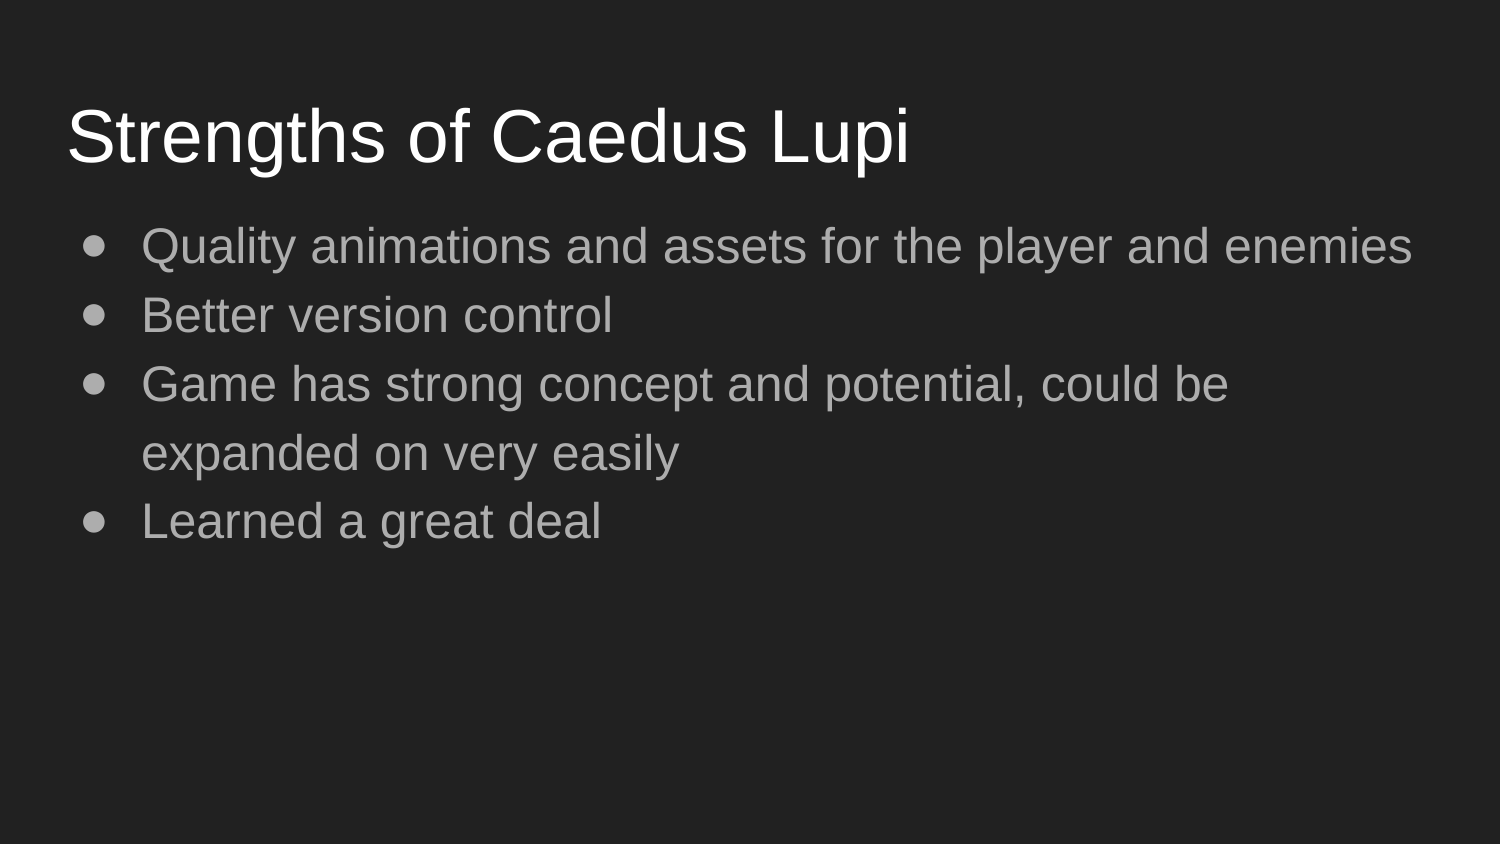

# Strengths of Caedus Lupi
Quality animations and assets for the player and enemies
Better version control
Game has strong concept and potential, could be expanded on very easily
Learned a great deal